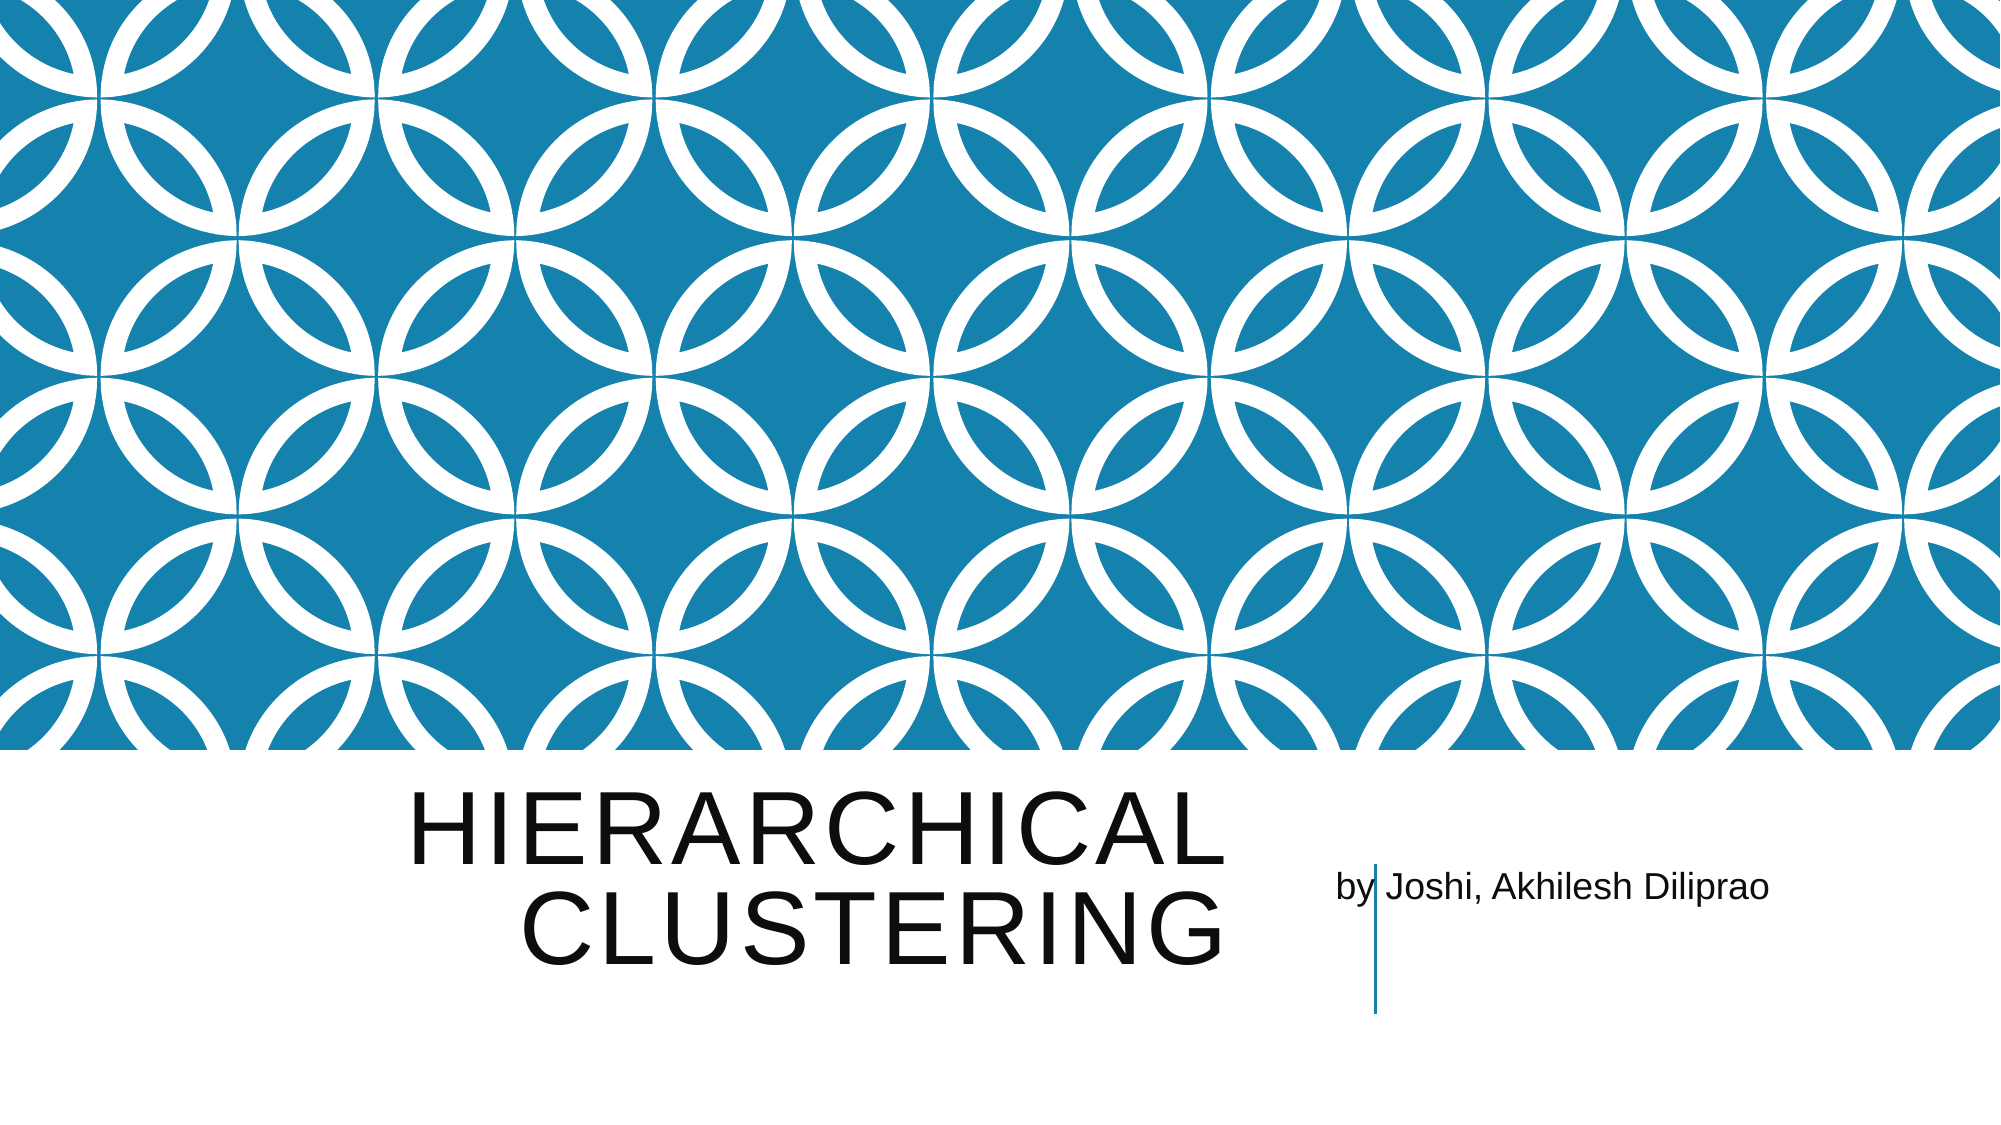

# Hierarchical Clustering
by Joshi, Akhilesh Diliprao